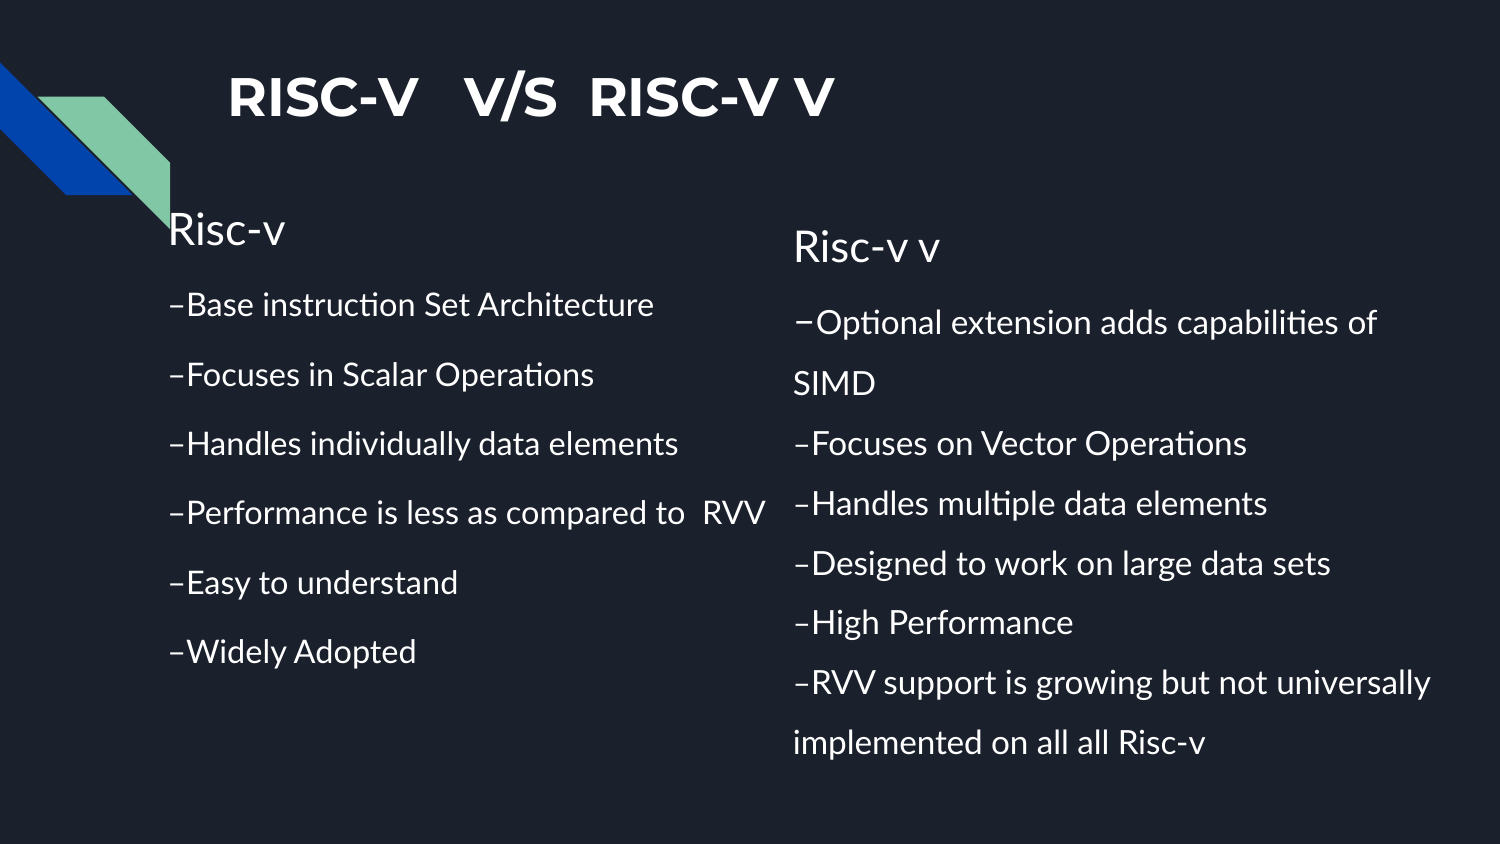

# RISC-V   V/S  RISC-V V
Risc-v
–Base instruction Set Architecture
–Focuses in Scalar Operations
–Handles individually data elements
–Performance is less as compared to  RVV
–Easy to understand
–Widely Adopted
Risc-v v
–Optional extension adds capabilities of SIMD
–Focuses on Vector Operations
–Handles multiple data elements
–Designed to work on large data sets
–High Performance
–RVV support is growing but not universally implemented on all all Risc-v